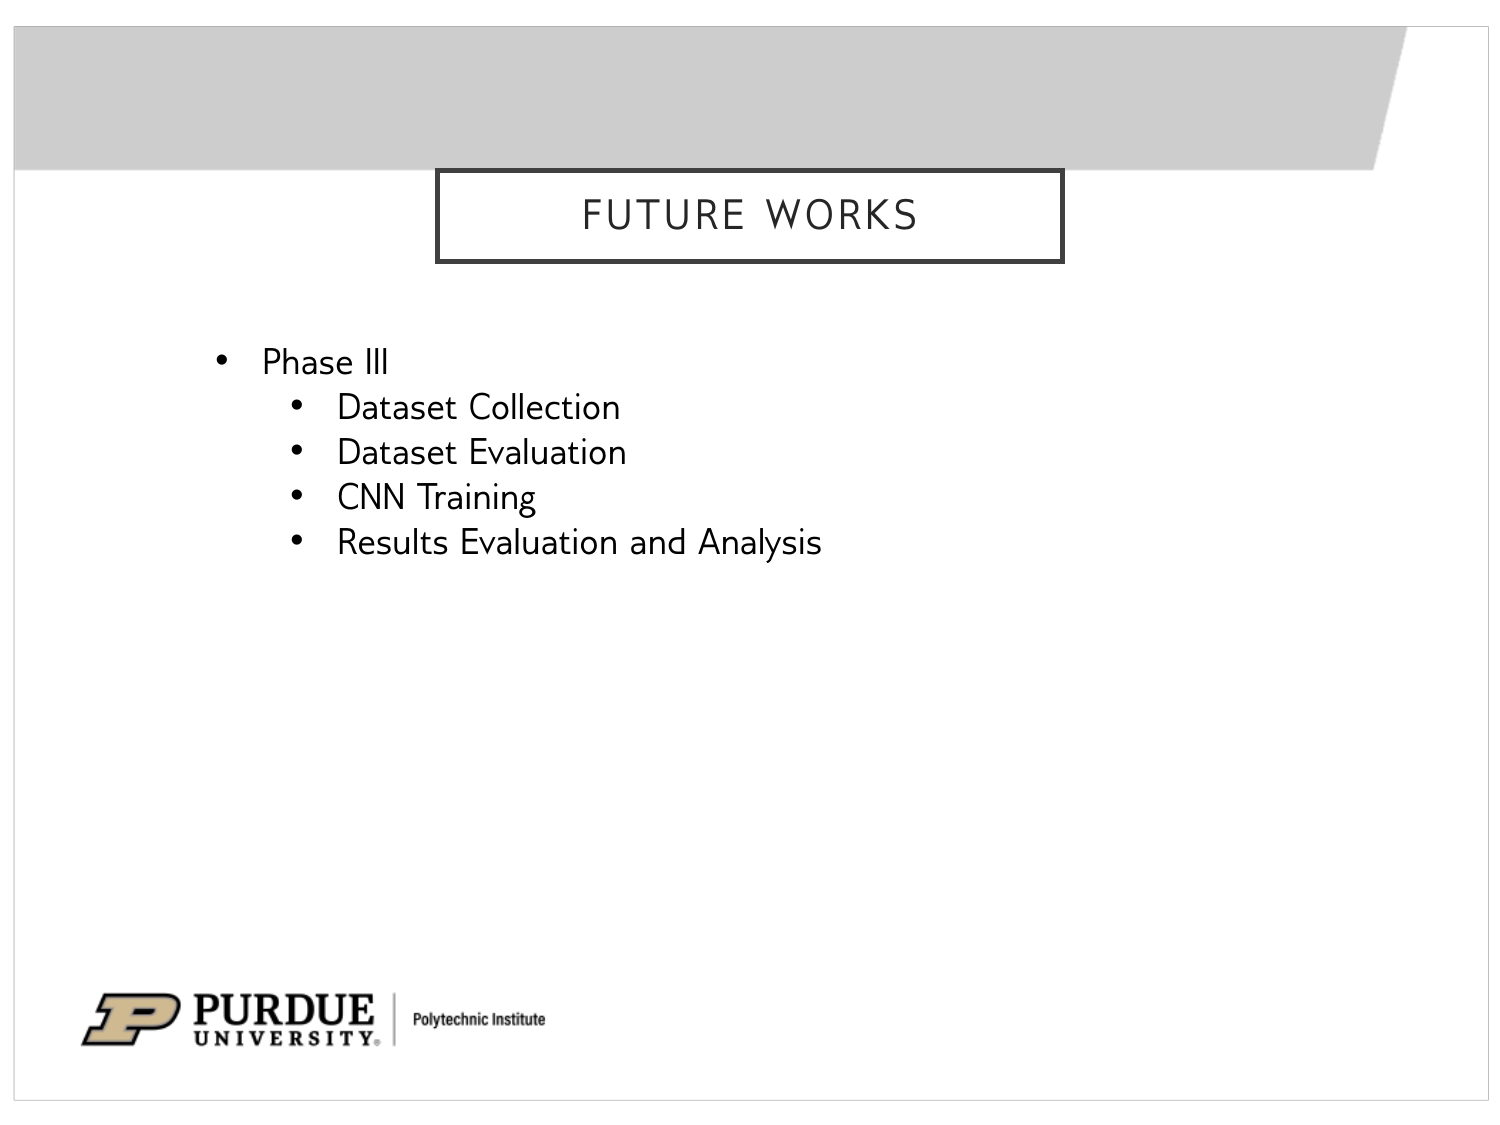

# Future works
Phase III
Dataset Collection
Dataset Evaluation
CNN Training
Results Evaluation and Analysis